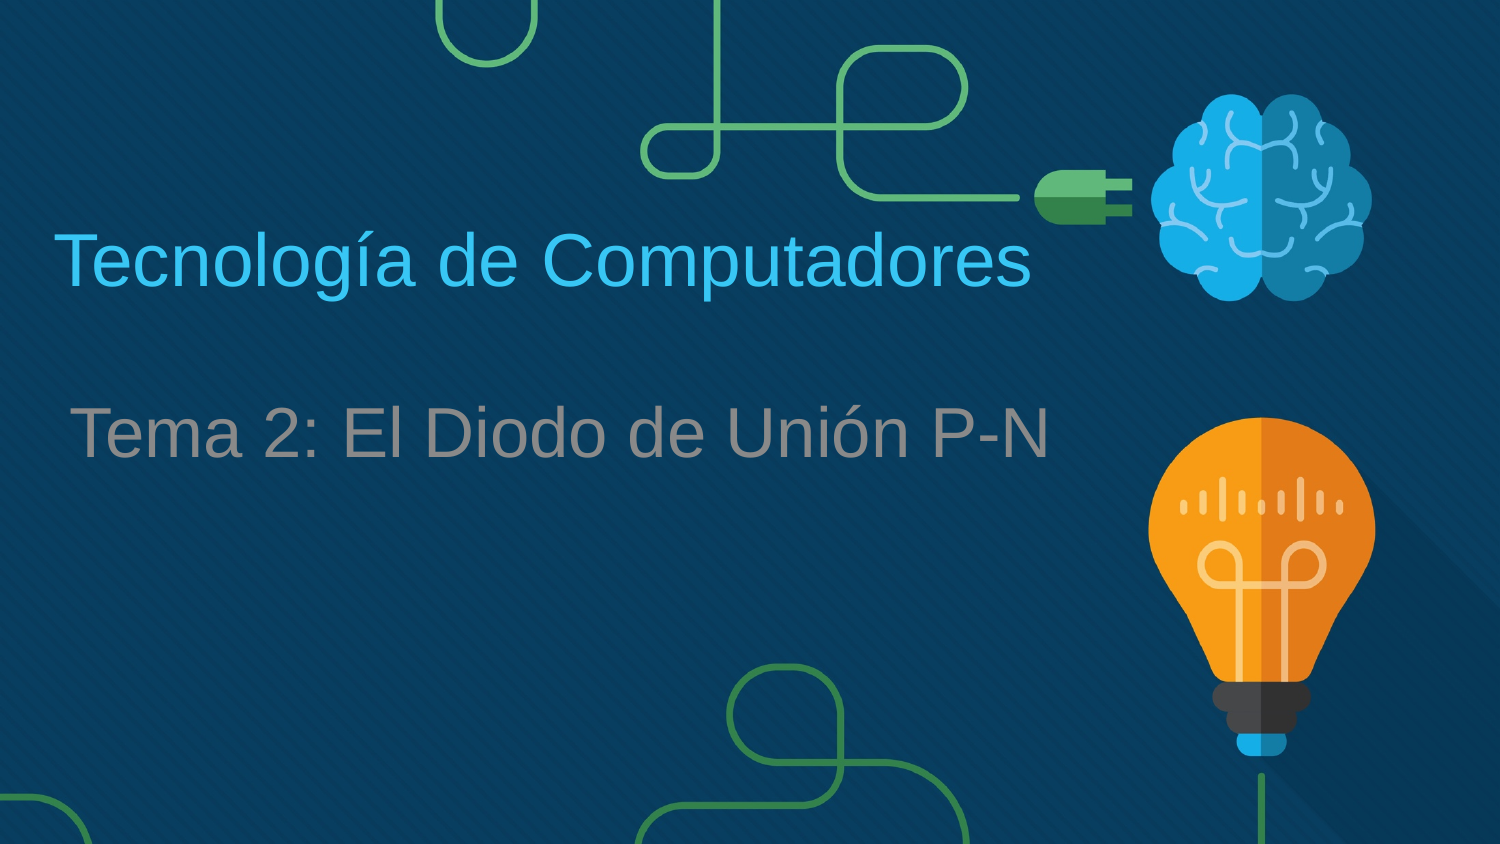

# Tecnología de Computadores
Tema 2: El Diodo de Unión P-N